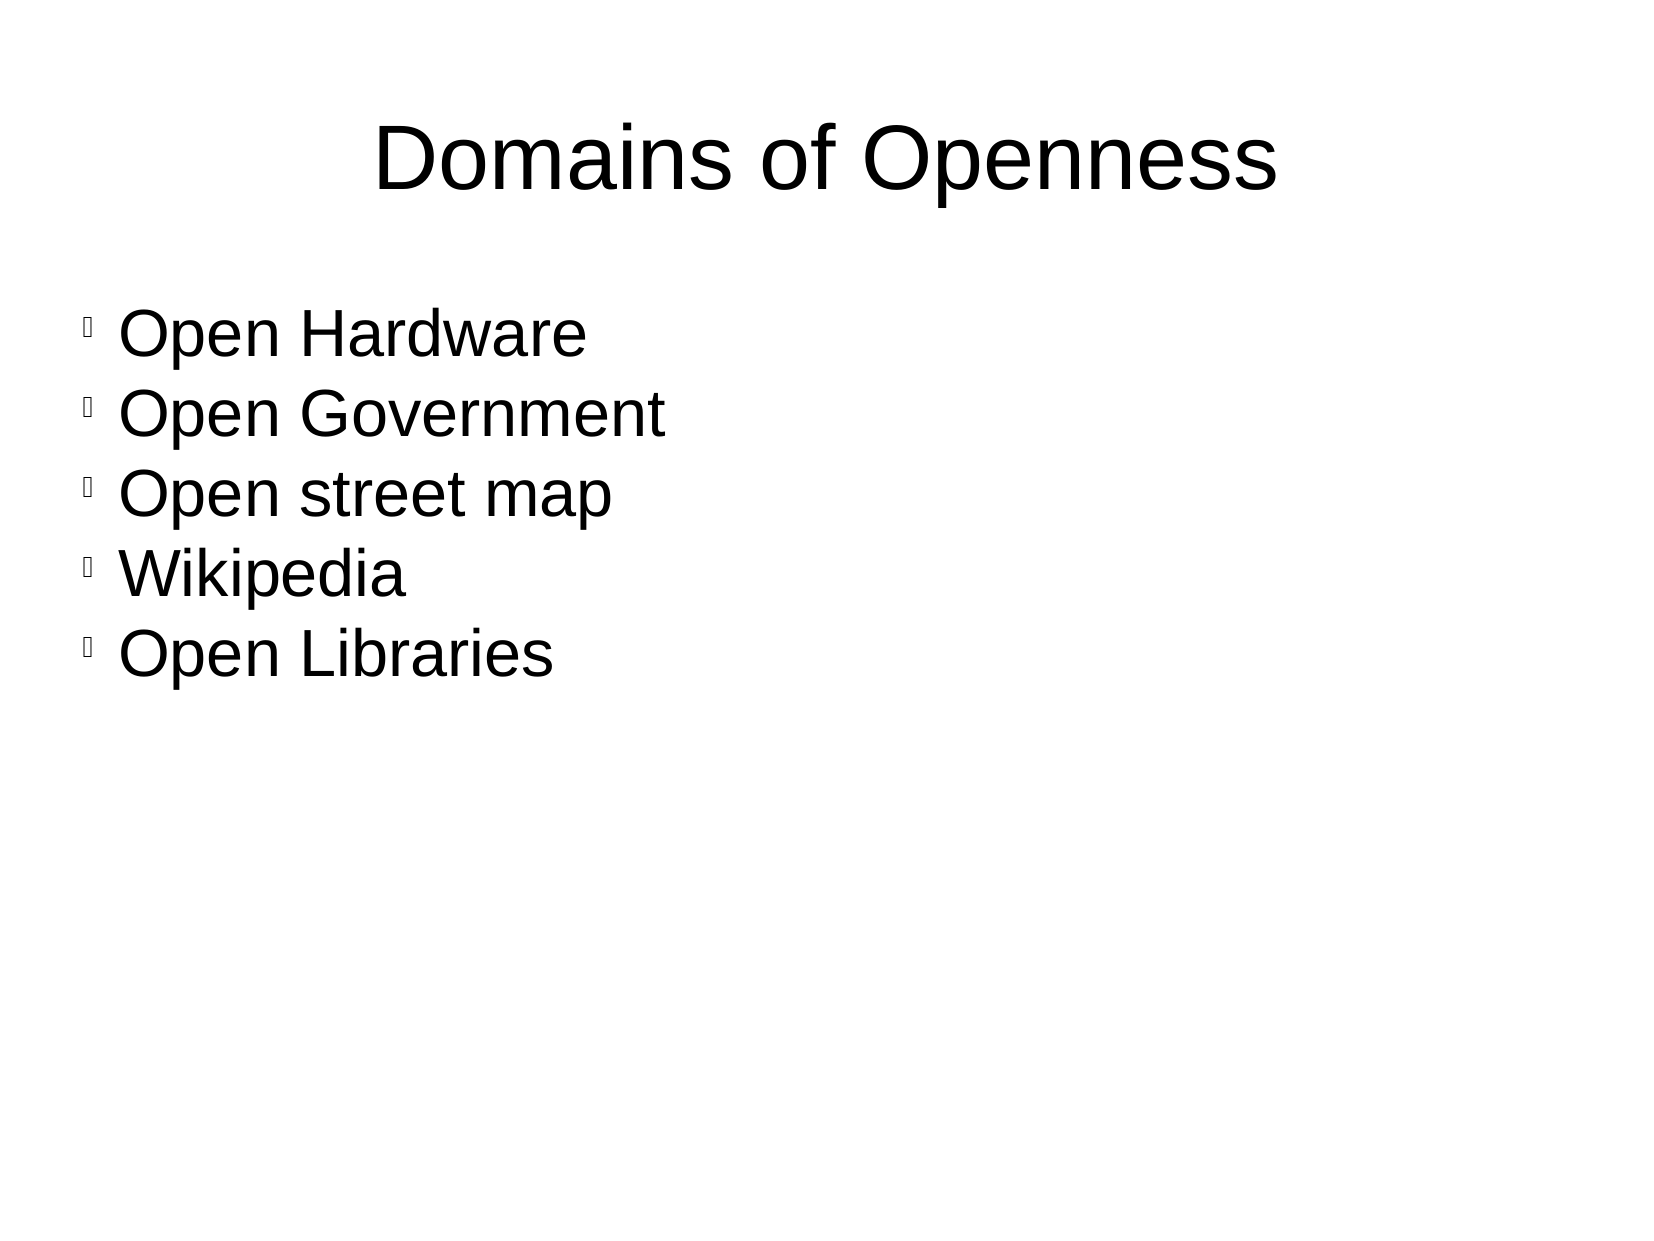

Domains of Openness
Open Hardware
Open Government
Open street map
Wikipedia
Open Libraries